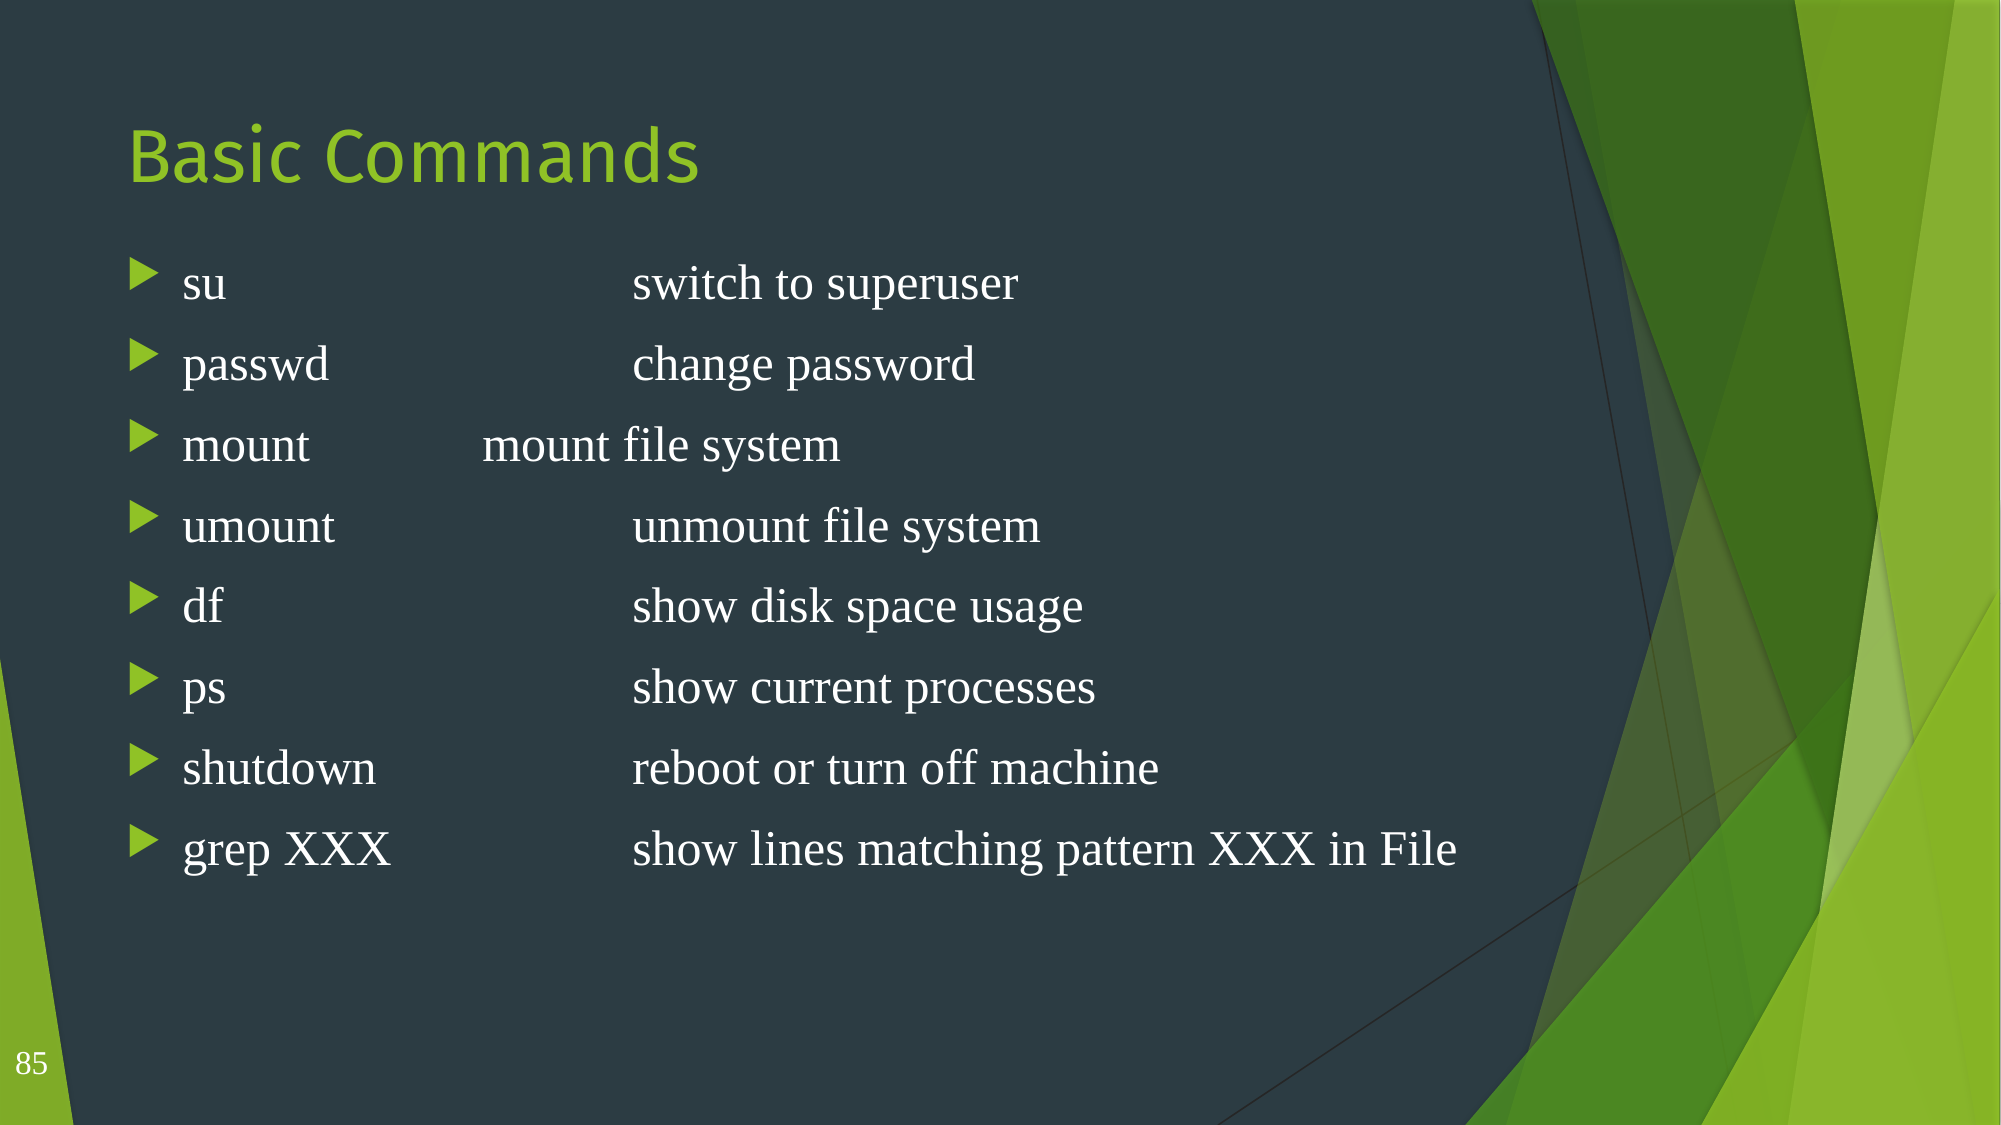

# Basic Commands
su			switch to superuser
passwd 		change password
mount		mount file system
umount		unmount file system
df			show disk space usage
ps			show current processes
shutdown		reboot or turn off machine
grep XXX 		show lines matching pattern XXX in File
85